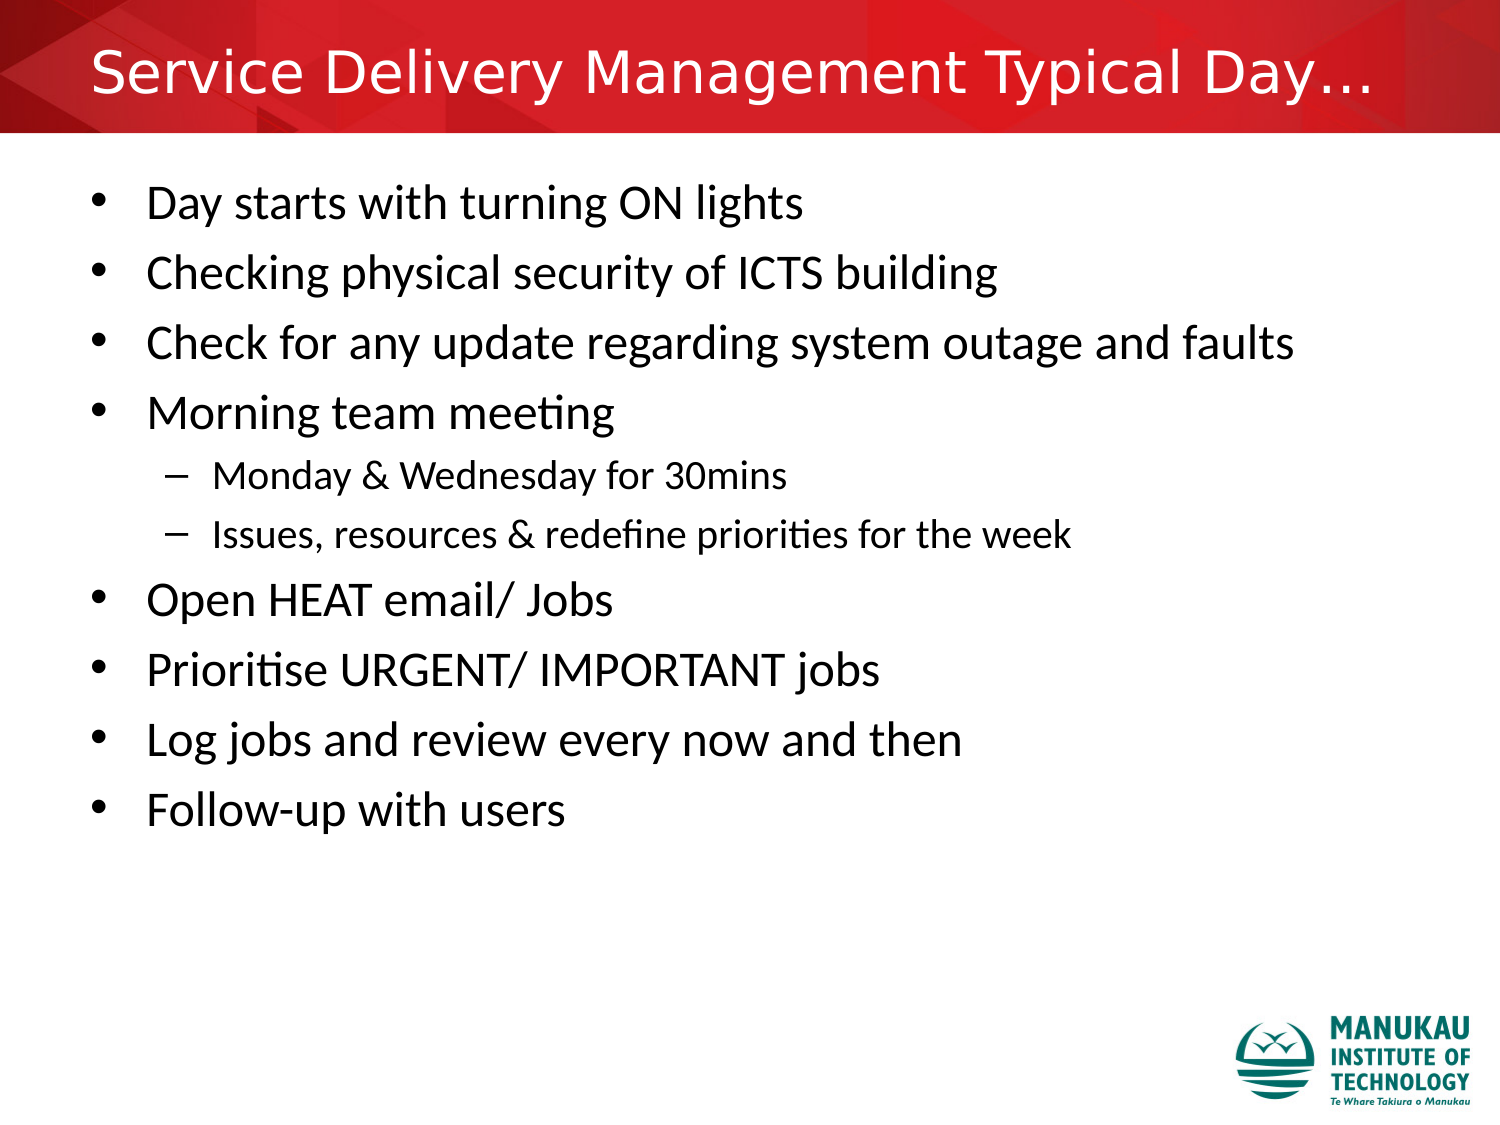

# Service Delivery Management Typical Day…
Day starts with turning ON lights
Checking physical security of ICTS building
Check for any update regarding system outage and faults
Morning team meeting
Monday & Wednesday for 30mins
Issues, resources & redefine priorities for the week
Open HEAT email/ Jobs
Prioritise URGENT/ IMPORTANT jobs
Log jobs and review every now and then
Follow-up with users